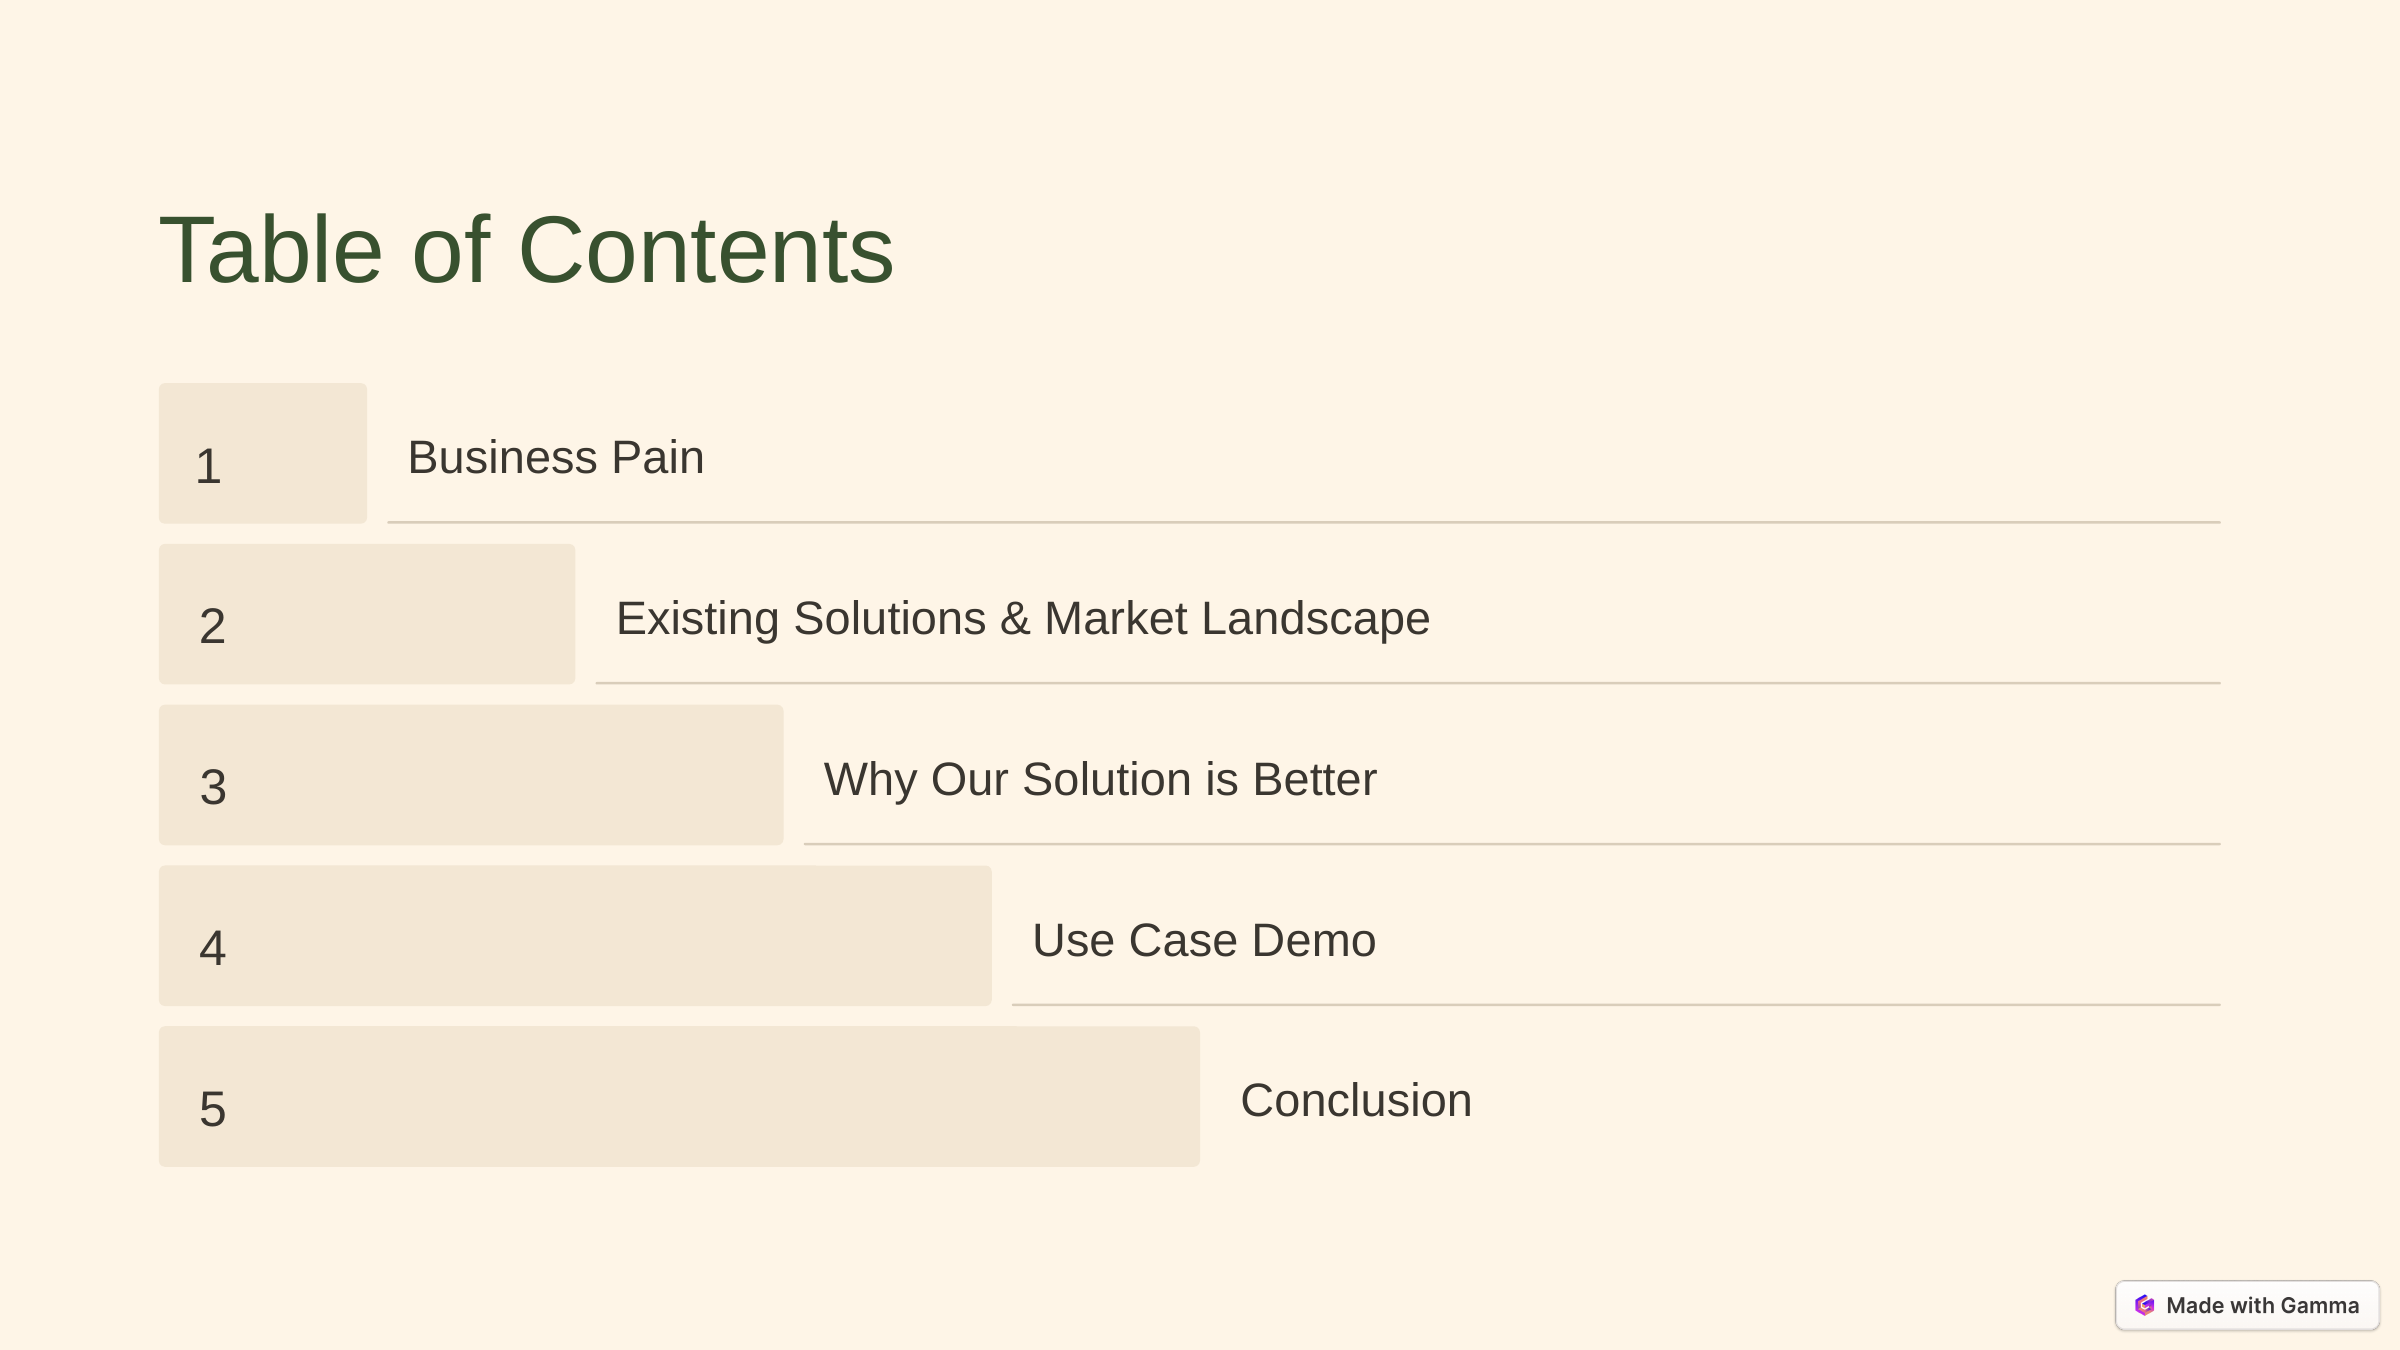

Table of Contents

1
Business Pain

2
Existing Solutions & Market Landscape

3
Why Our Solution is Better

4
Use Case Demo

5
Conclusion